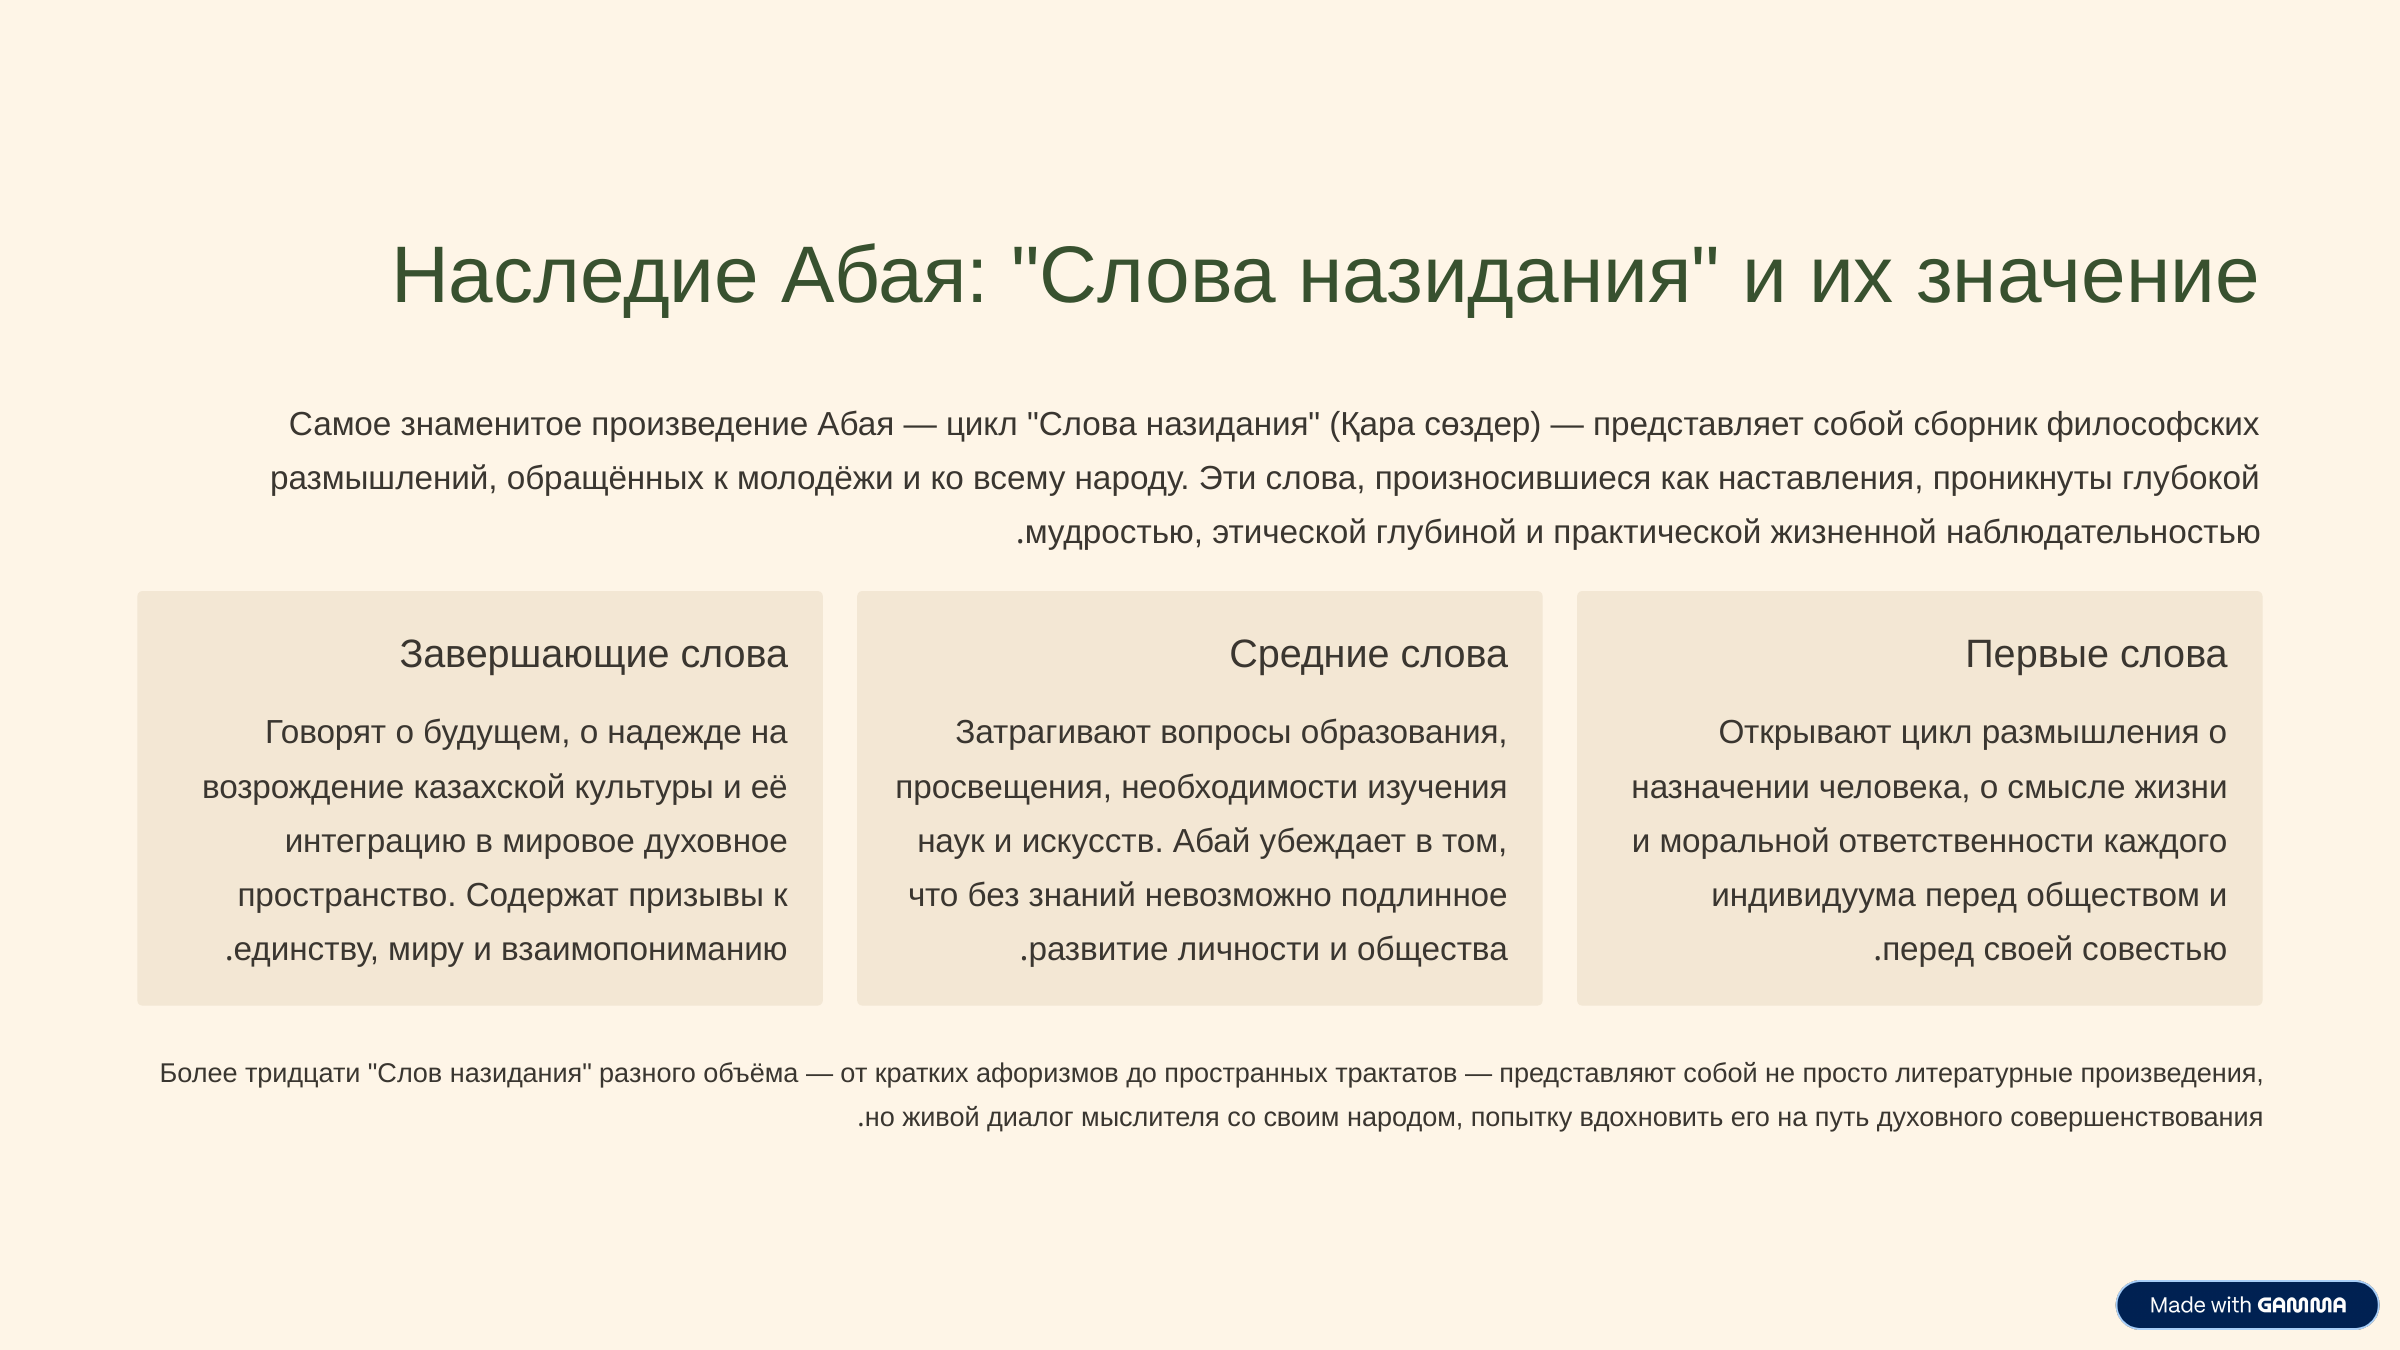

Наследие Абая: "Слова назидания" и их значение
Самое знаменитое произведение Абая — цикл "Слова назидания" (Қара сөздер) — представляет собой сборник философских размышлений, обращённых к молодёжи и ко всему народу. Эти слова, произносившиеся как наставления, проникнуты глубокой мудростью, этической глубиной и практической жизненной наблюдательностью.

Завершающие слова
Средние слова
Первые слова
Говорят о будущем, о надежде на возрождение казахской культуры и её интеграцию в мировое духовное пространство. Содержат призывы к единству, миру и взаимопониманию.
Затрагивают вопросы образования, просвещения, необходимости изучения наук и искусств. Абай убеждает в том, что без знаний невозможно подлинное развитие личности и общества.
Открывают цикл размышления о назначении человека, о смысле жизни и моральной ответственности каждого индивидуума перед обществом и перед своей совестью.
Более тридцати "Слов назидания" разного объёма — от кратких афоризмов до пространных трактатов — представляют собой не просто литературные произведения, но живой диалог мыслителя со своим народом, попытку вдохновить его на путь духовного совершенствования.